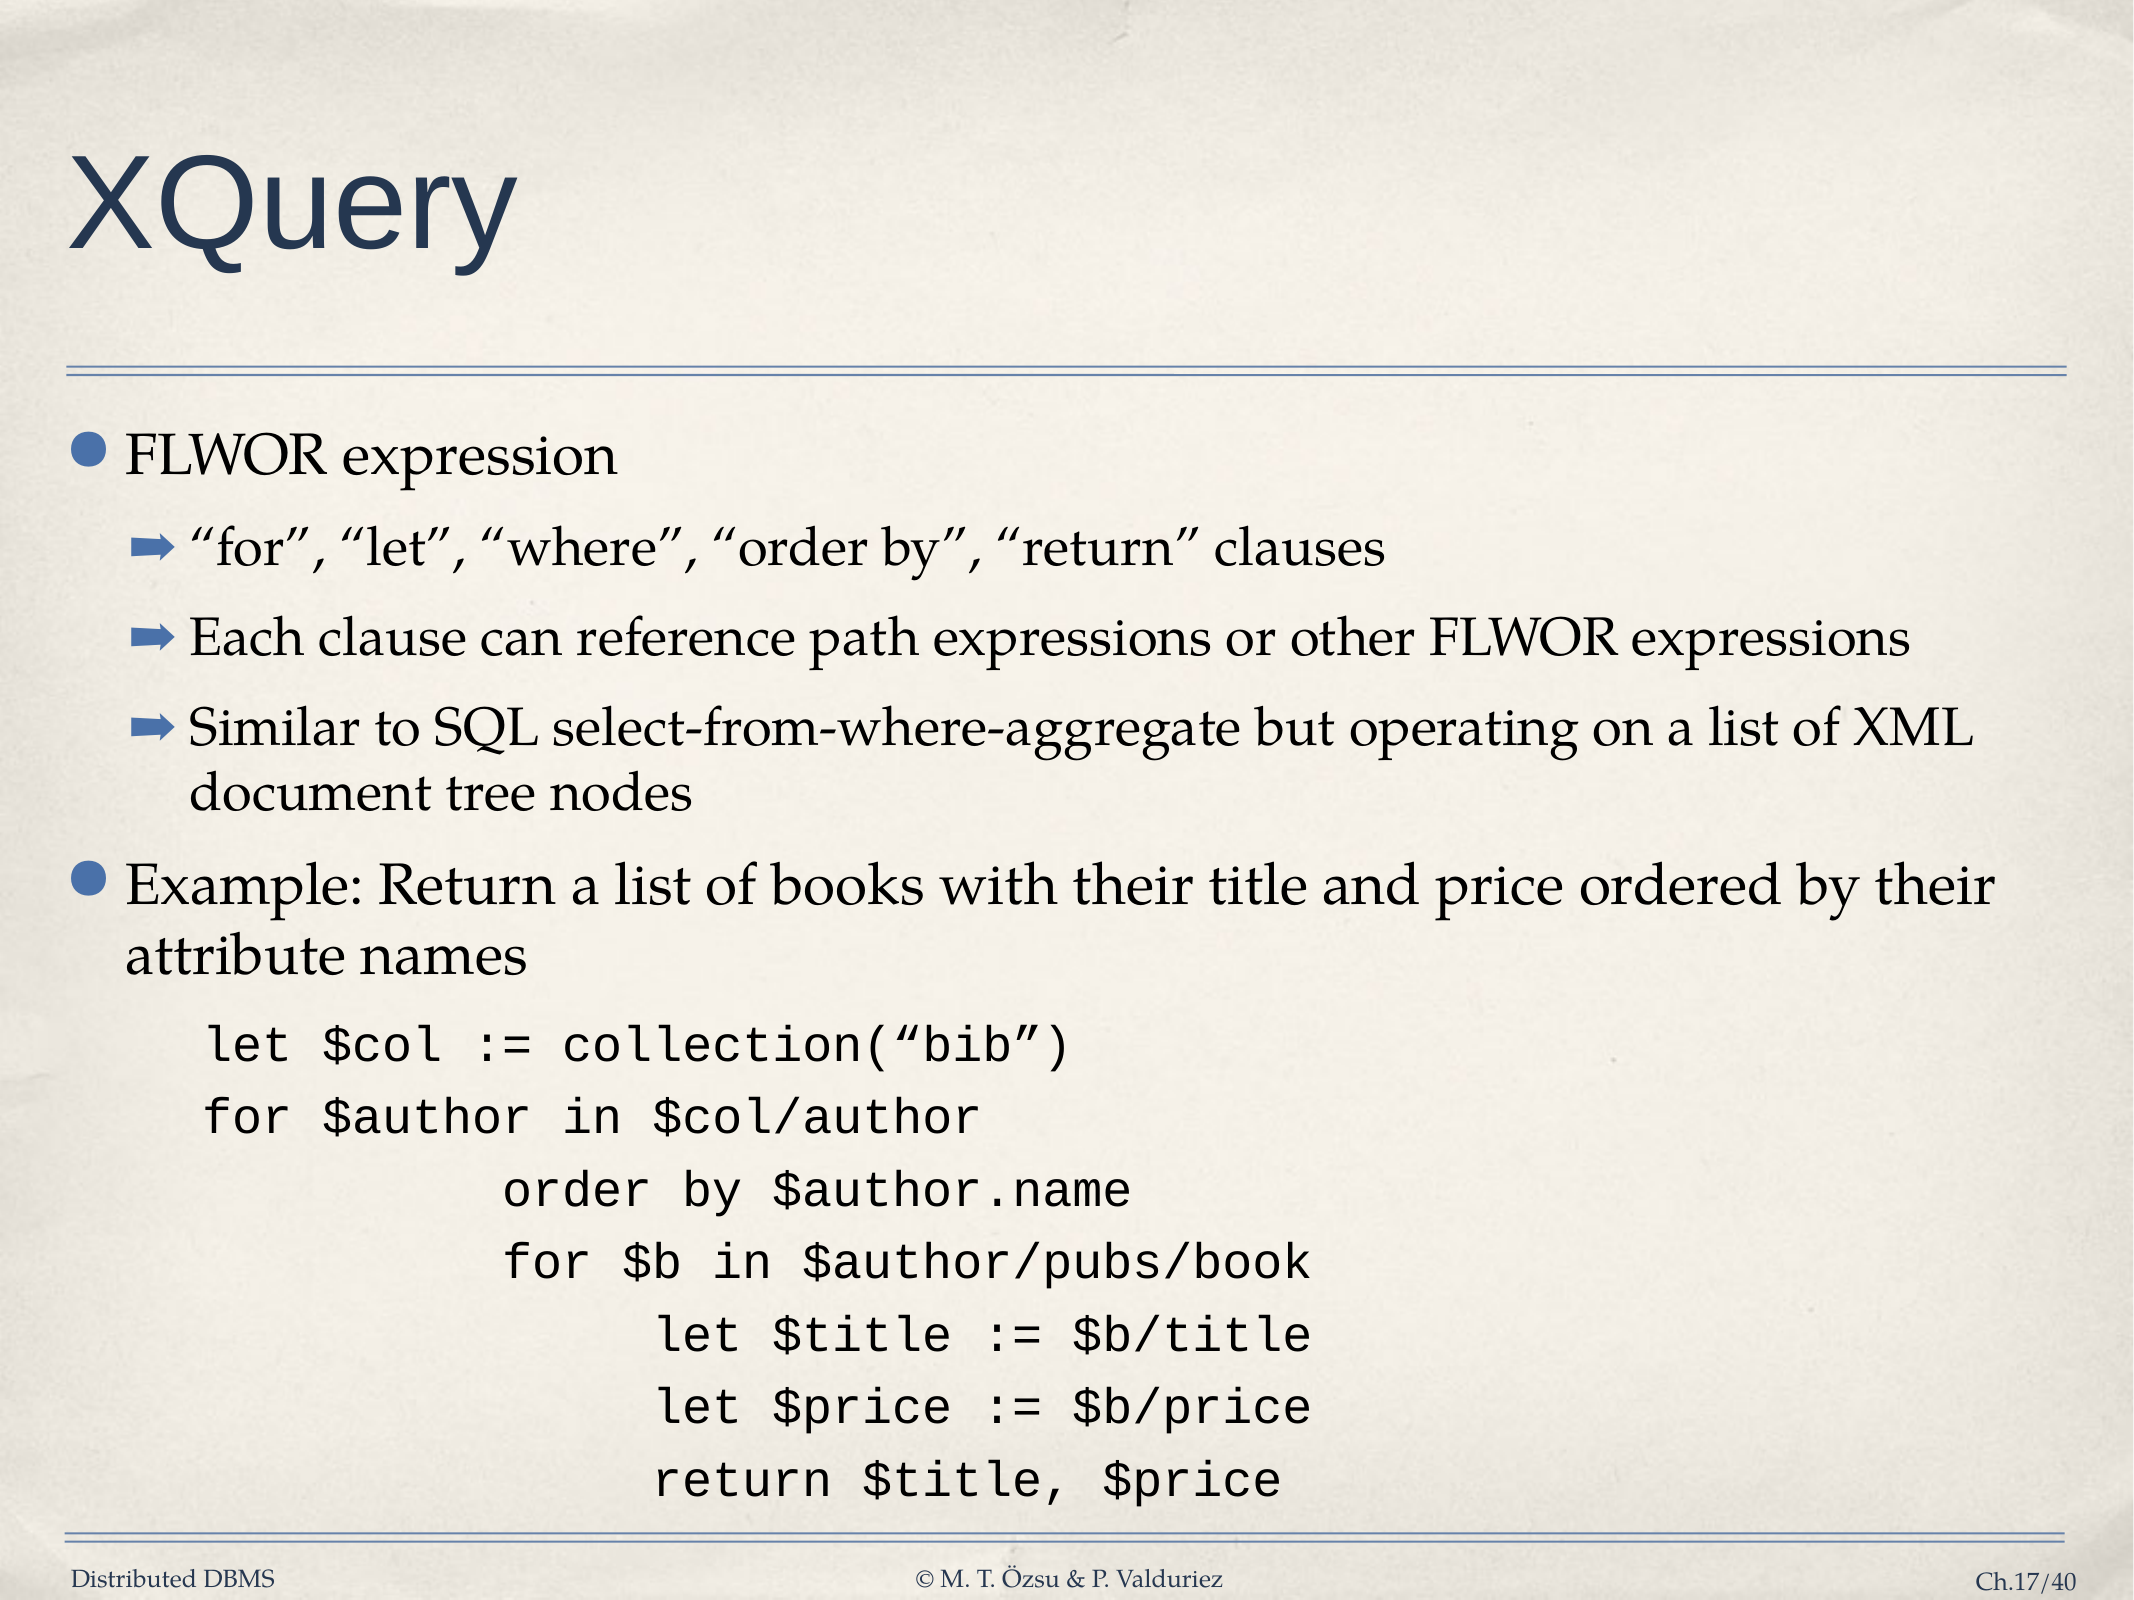

# XQuery
FLWOR expression
“for”, “let”, “where”, “order by”, “return” clauses
Each clause can reference path expressions or other FLWOR expressions
Similar to SQL select-from-where-aggregate but operating on a list of XML document tree nodes
Example: Return a list of books with their title and price ordered by their attribute names
let $col := collection(“bib”)
for $author in $col/author
		order by $author.name
		for $b in $author/pubs/book
			let $title := $b/title
			let $price := $b/price
			return $title, $price